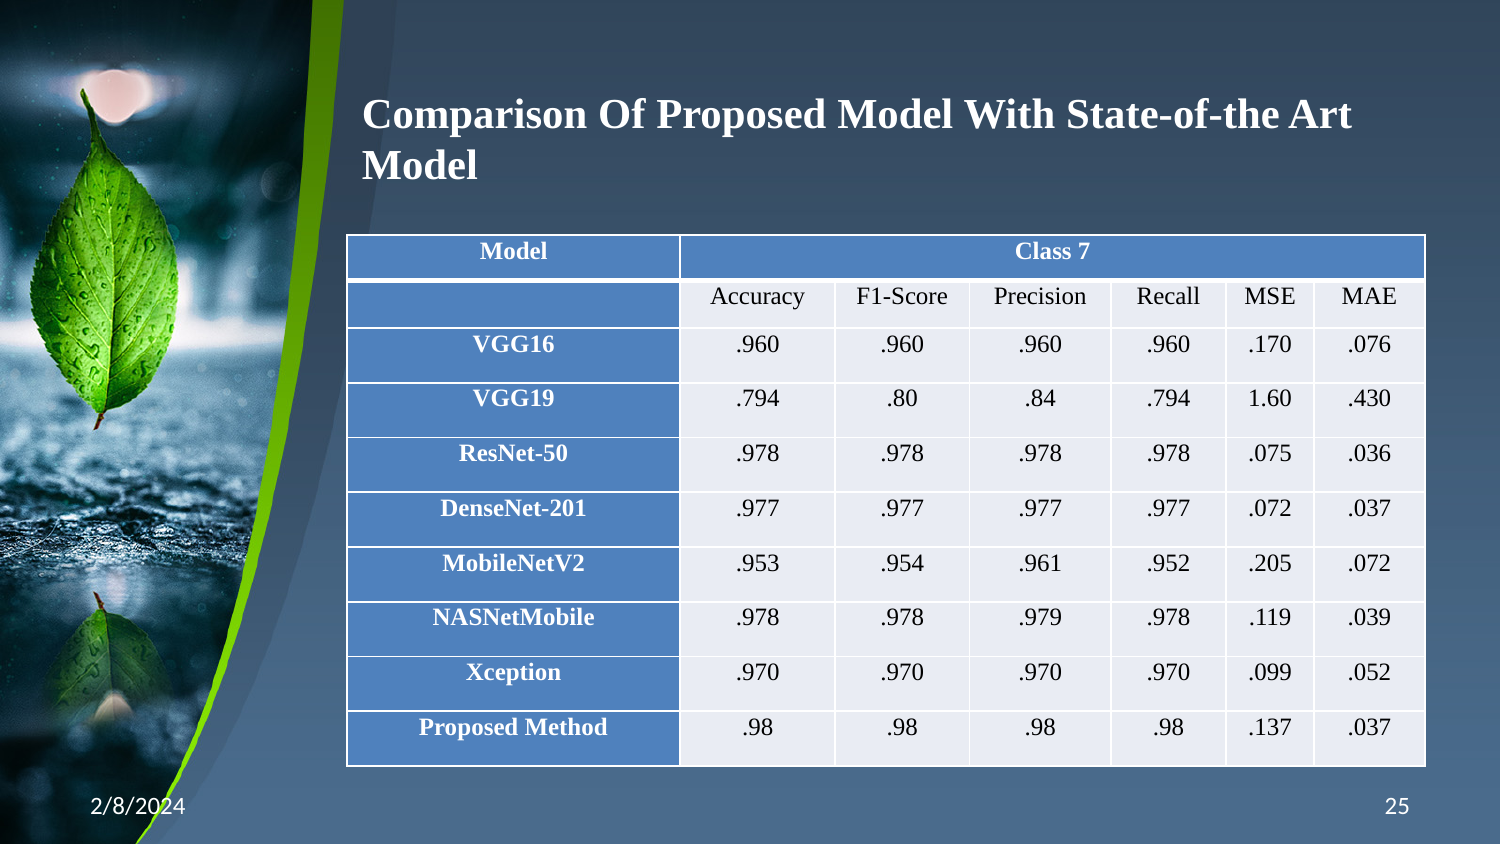

# Comparison Of Proposed Model With State-of-the Art Model
| Model | Class 7 |  |  |  |  |  |
| --- | --- | --- | --- | --- | --- | --- |
|  | Accuracy | F1-Score | Precision | Recall | MSE | MAE |
| VGG16 | .960 | .960 | .960 | .960 | .170 | .076 |
| VGG19 | .794 | .80 | .84 | .794 | 1.60 | .430 |
| ResNet-50 | .978 | .978 | .978 | .978 | .075 | .036 |
| DenseNet-201 | .977 | .977 | .977 | .977 | .072 | .037 |
| MobileNetV2 | .953 | .954 | .961 | .952 | .205 | .072 |
| NASNetMobile | .978 | .978 | .979 | .978 | .119 | .039 |
| Xception | .970 | .970 | .970 | .970 | .099 | .052 |
| Proposed Method | .98 | .98 | .98 | .98 | .137 | .037 |
2/8/2024
25